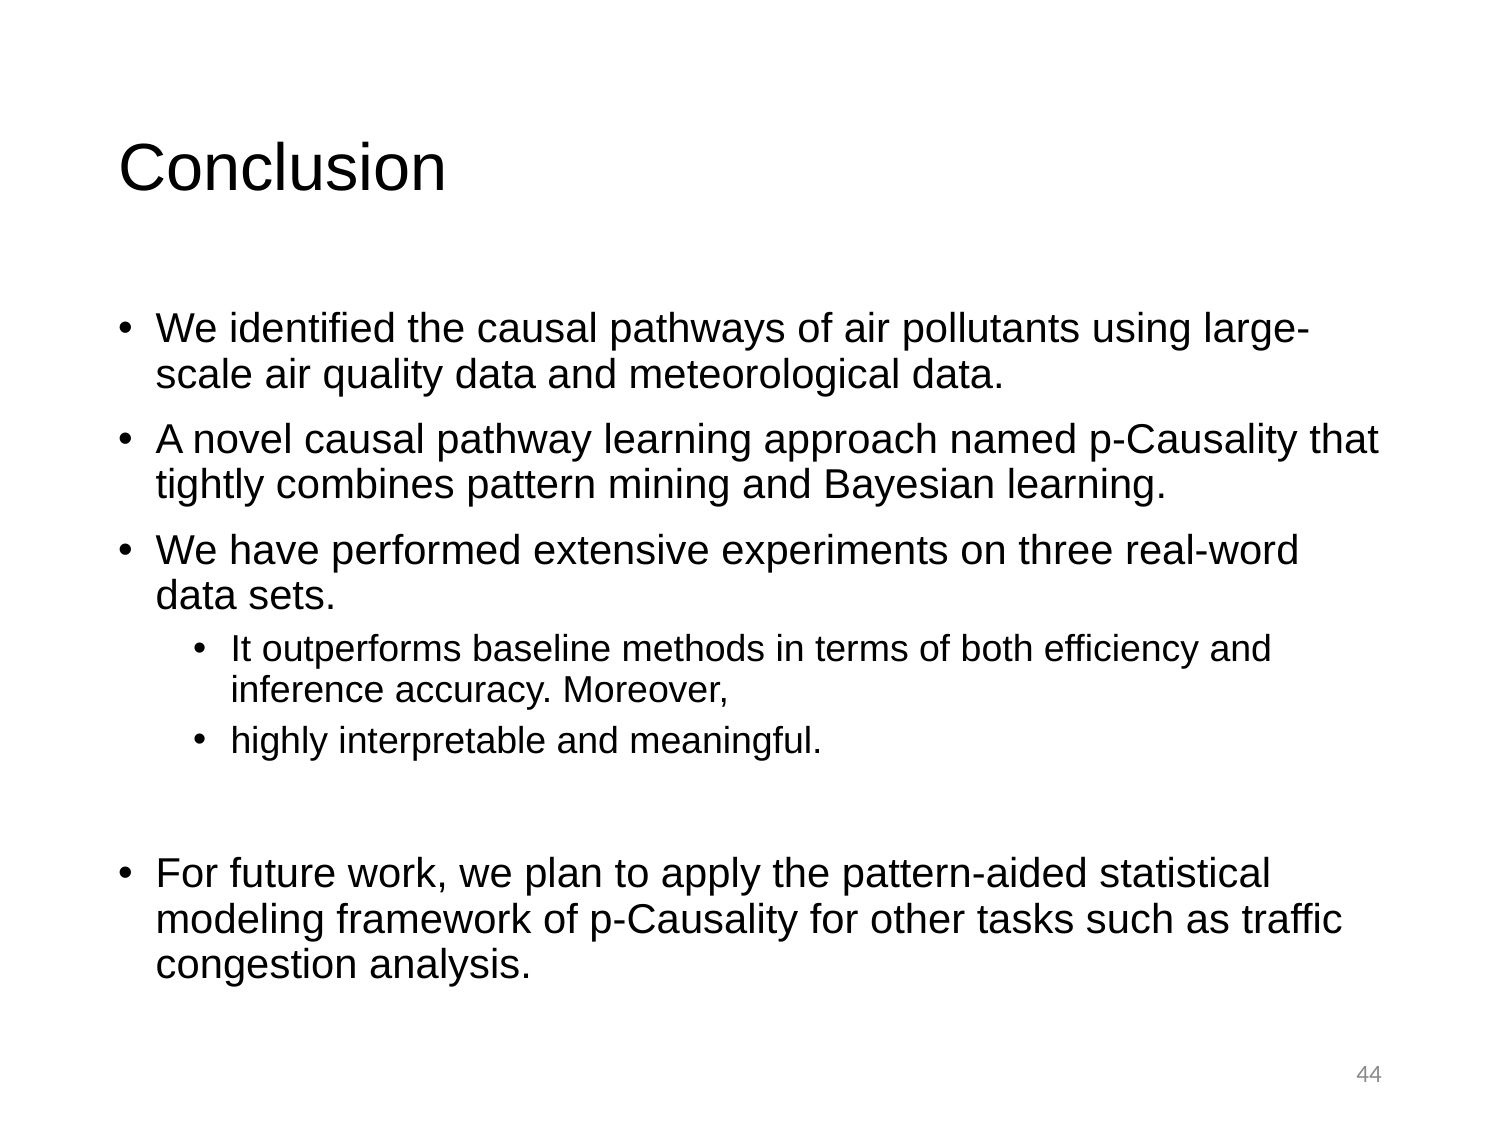

# Conclusion
We identified the causal pathways of air pollutants using large-scale air quality data and meteorological data.
A novel causal pathway learning approach named p-Causality that tightly combines pattern mining and Bayesian learning.
We have performed extensive experiments on three real-word data sets.
It outperforms baseline methods in terms of both efficiency and inference accuracy. Moreover,
highly interpretable and meaningful.

For future work, we plan to apply the pattern-aided statistical modeling framework of p-Causality for other tasks such as traffic congestion analysis.
44